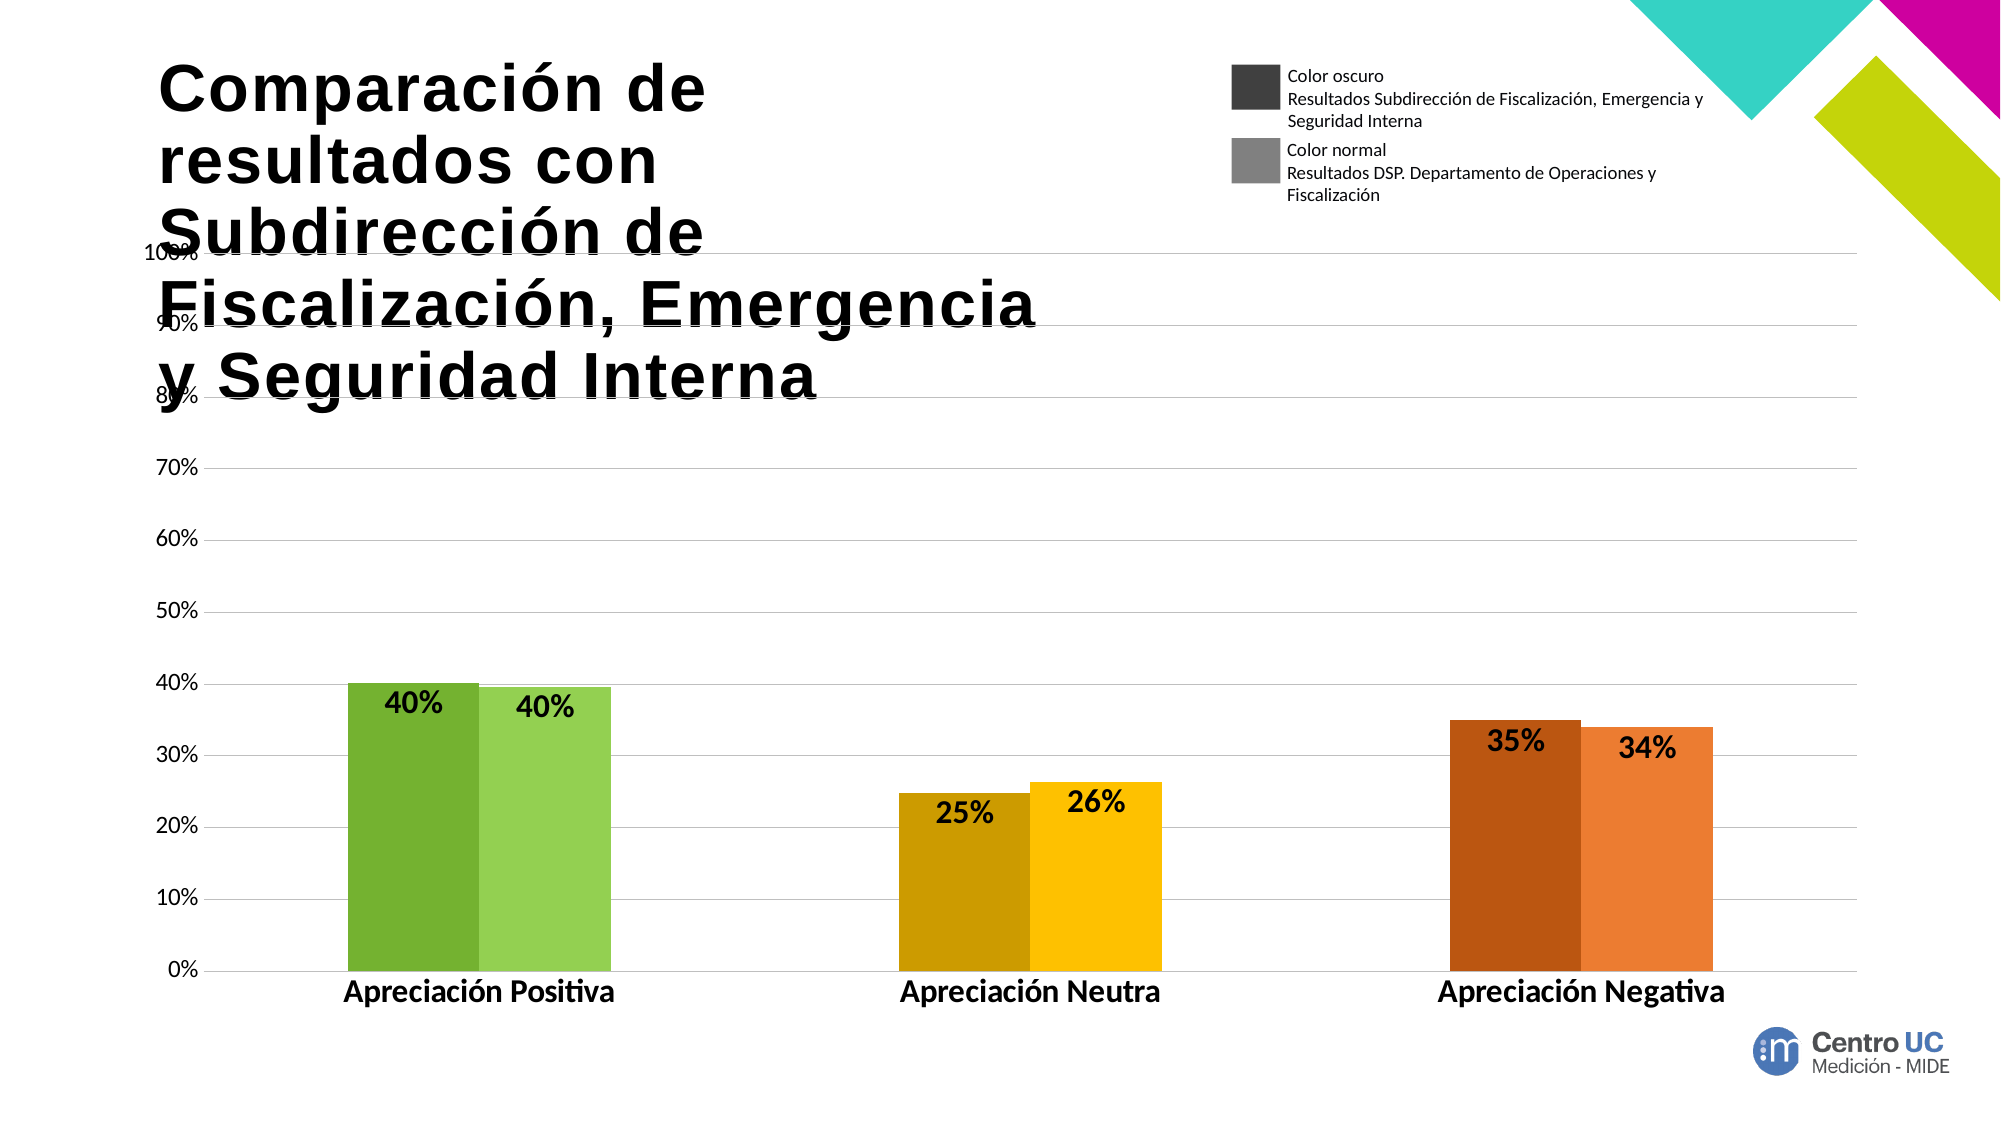

# Comparación de resultados con Subdirección de Fiscalización, Emergencia y Seguridad Interna
Color oscuro
Resultados Subdirección de Fiscalización, Emergencia y Seguridad Interna

Color normal
Resultados DSP. Departamento de Operaciones y Fiscalización

### Chart

| Category | Área | Área madre |
|---|---|---|
| Apreciación Positiva | 0.4017857142857143 | 0.3963709677419355 |
| Apreciación Neutra | 0.24821428571428572 | 0.26370967741935486 |
| Apreciación Negativa | 0.35 | 0.33991935483870966 |